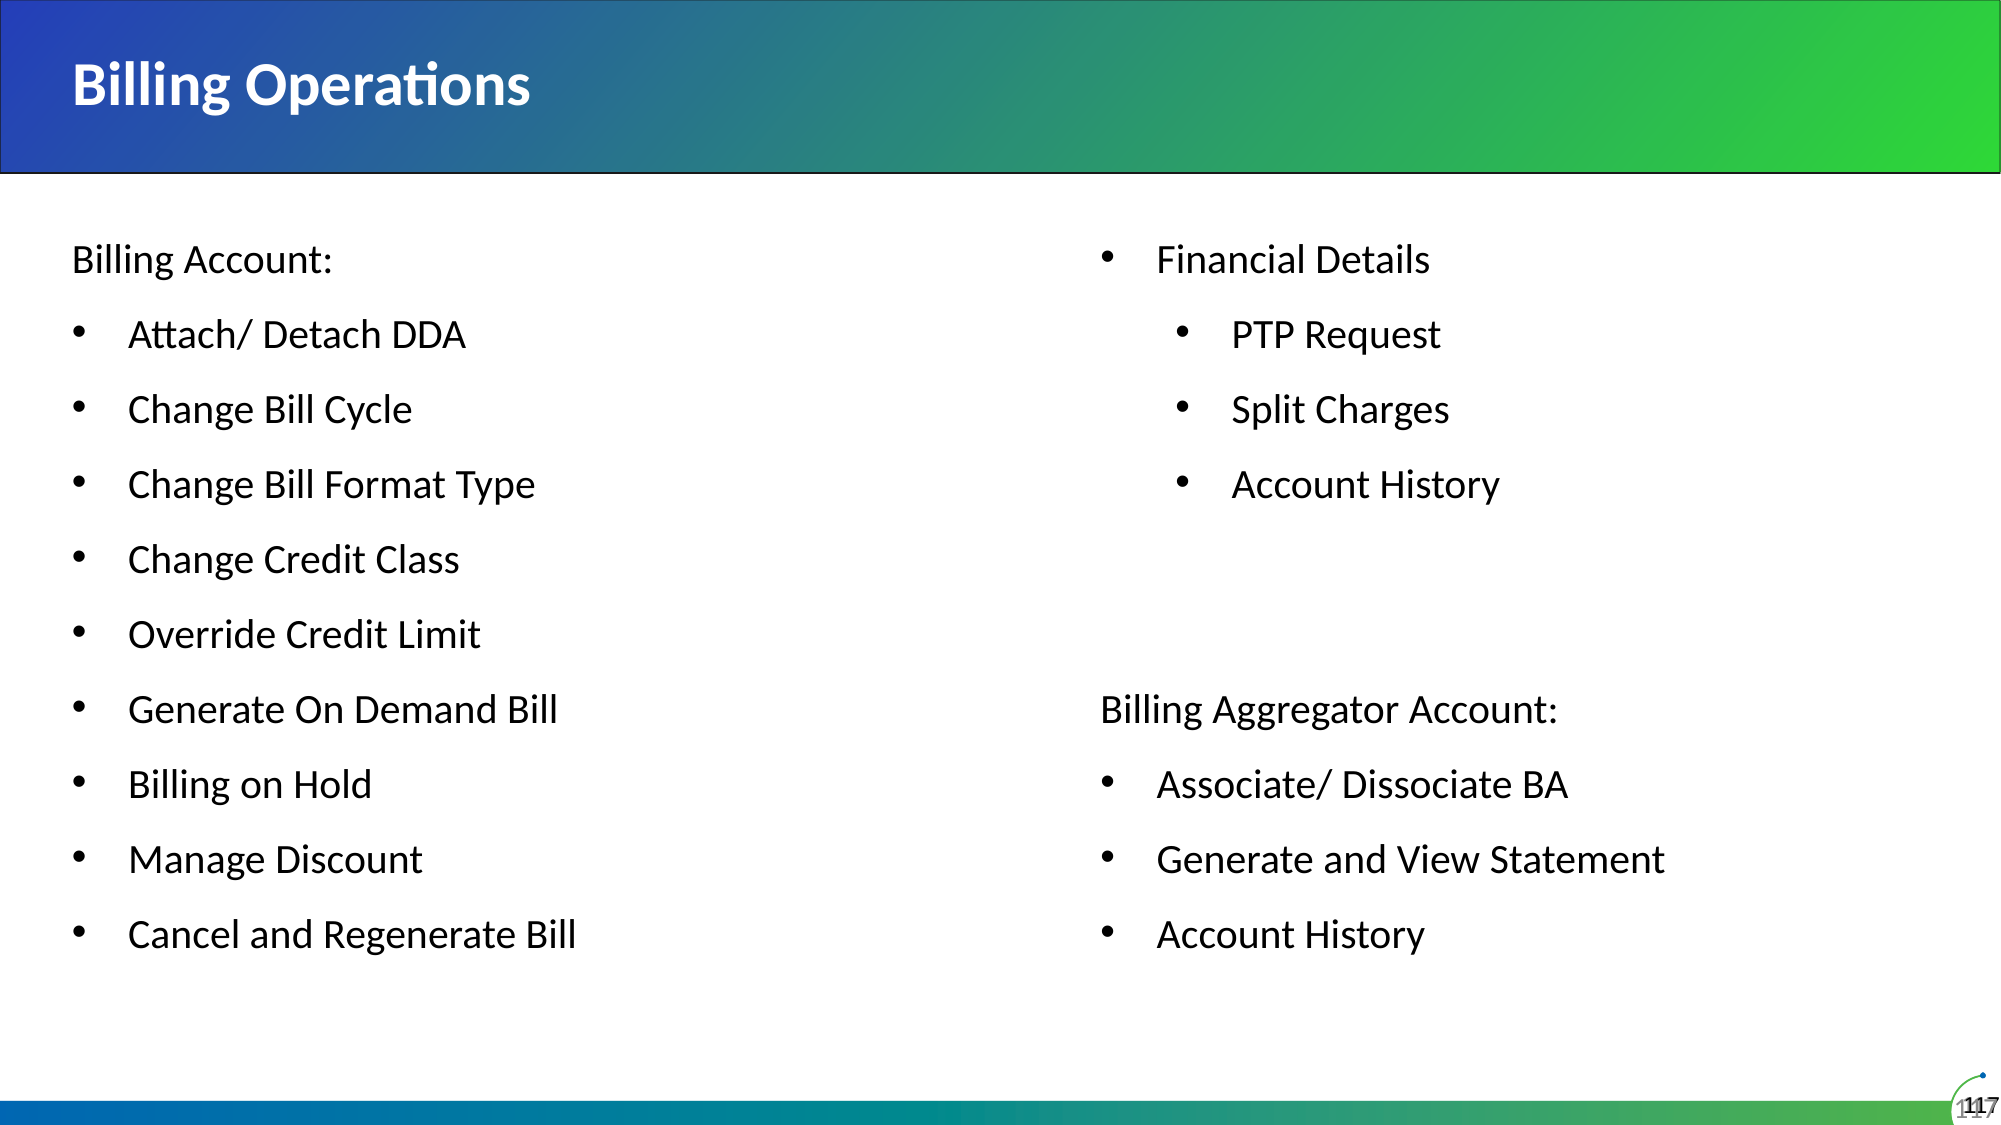

# Billing Operations

Billing Account:
Attach/ Detach DDA
Change Bill Cycle
Change Bill Format Type
Change Credit Class
Override Credit Limit
Generate On Demand Bill
Billing on Hold
Manage Discount
Cancel and Regenerate Bill

Financial Details
PTP Request
Split Charges
Account History

Billing Aggregator Account:
Associate/ Dissociate BA
Generate and View Statement
Account History

117